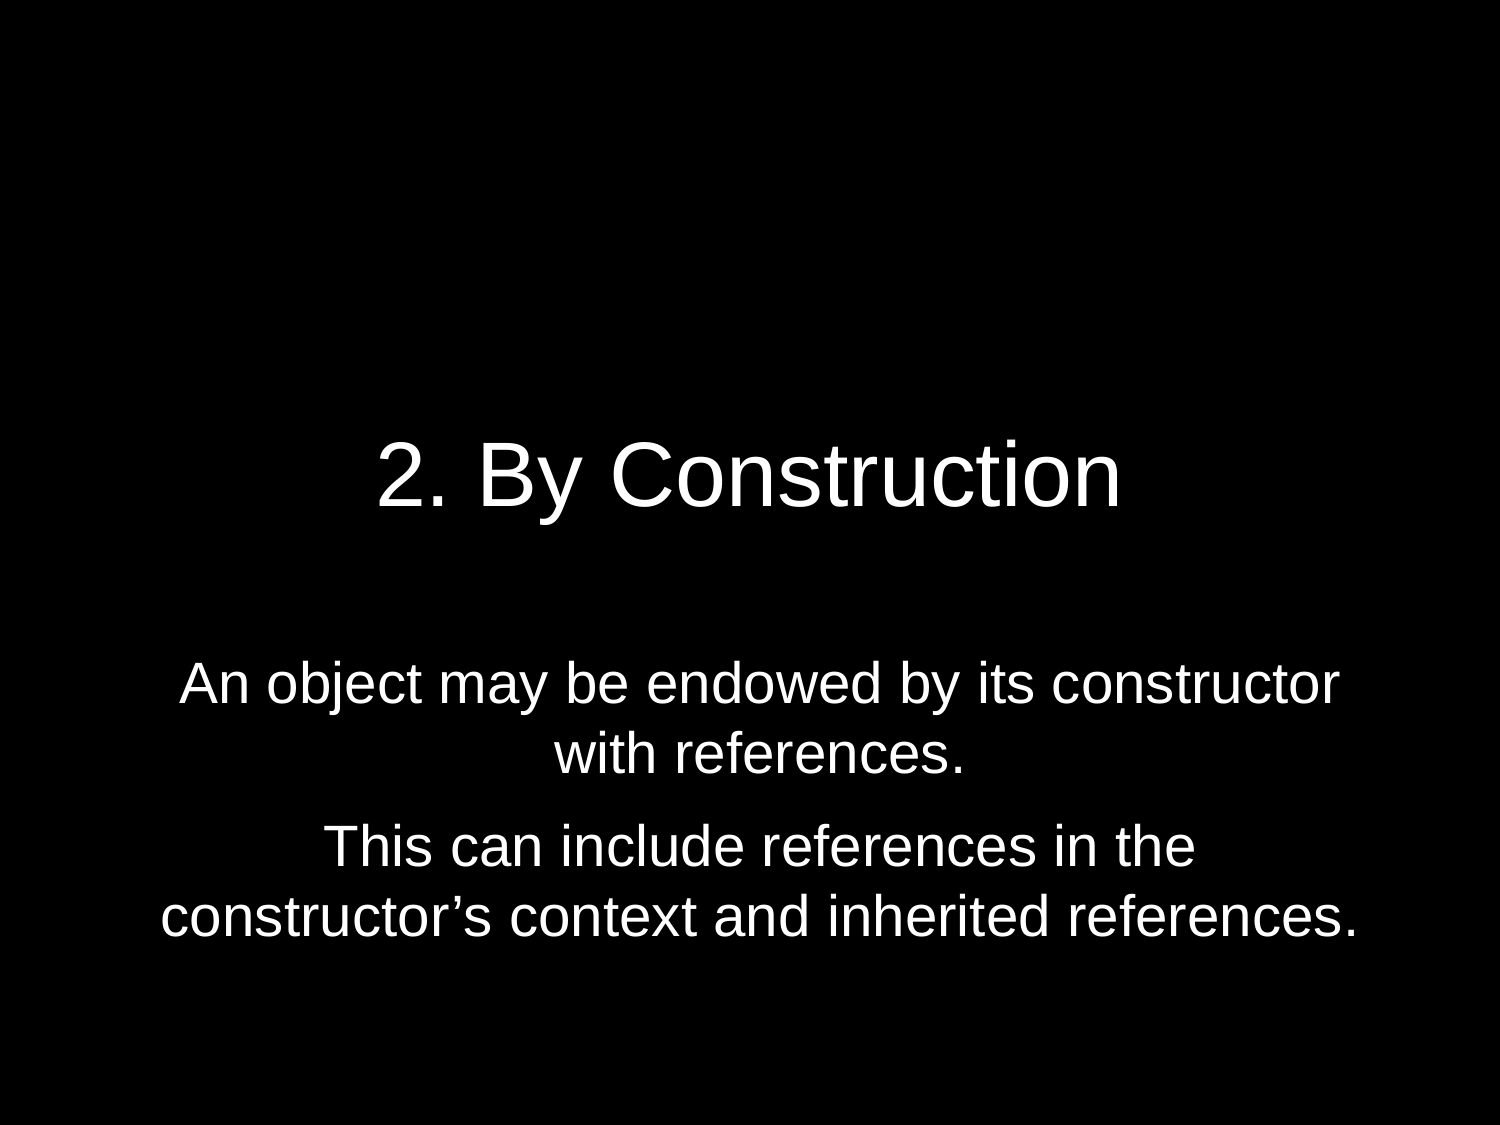

# 2. By Construction
An object may be endowed by its constructor with references.
This can include references in the constructor’s context and inherited references.